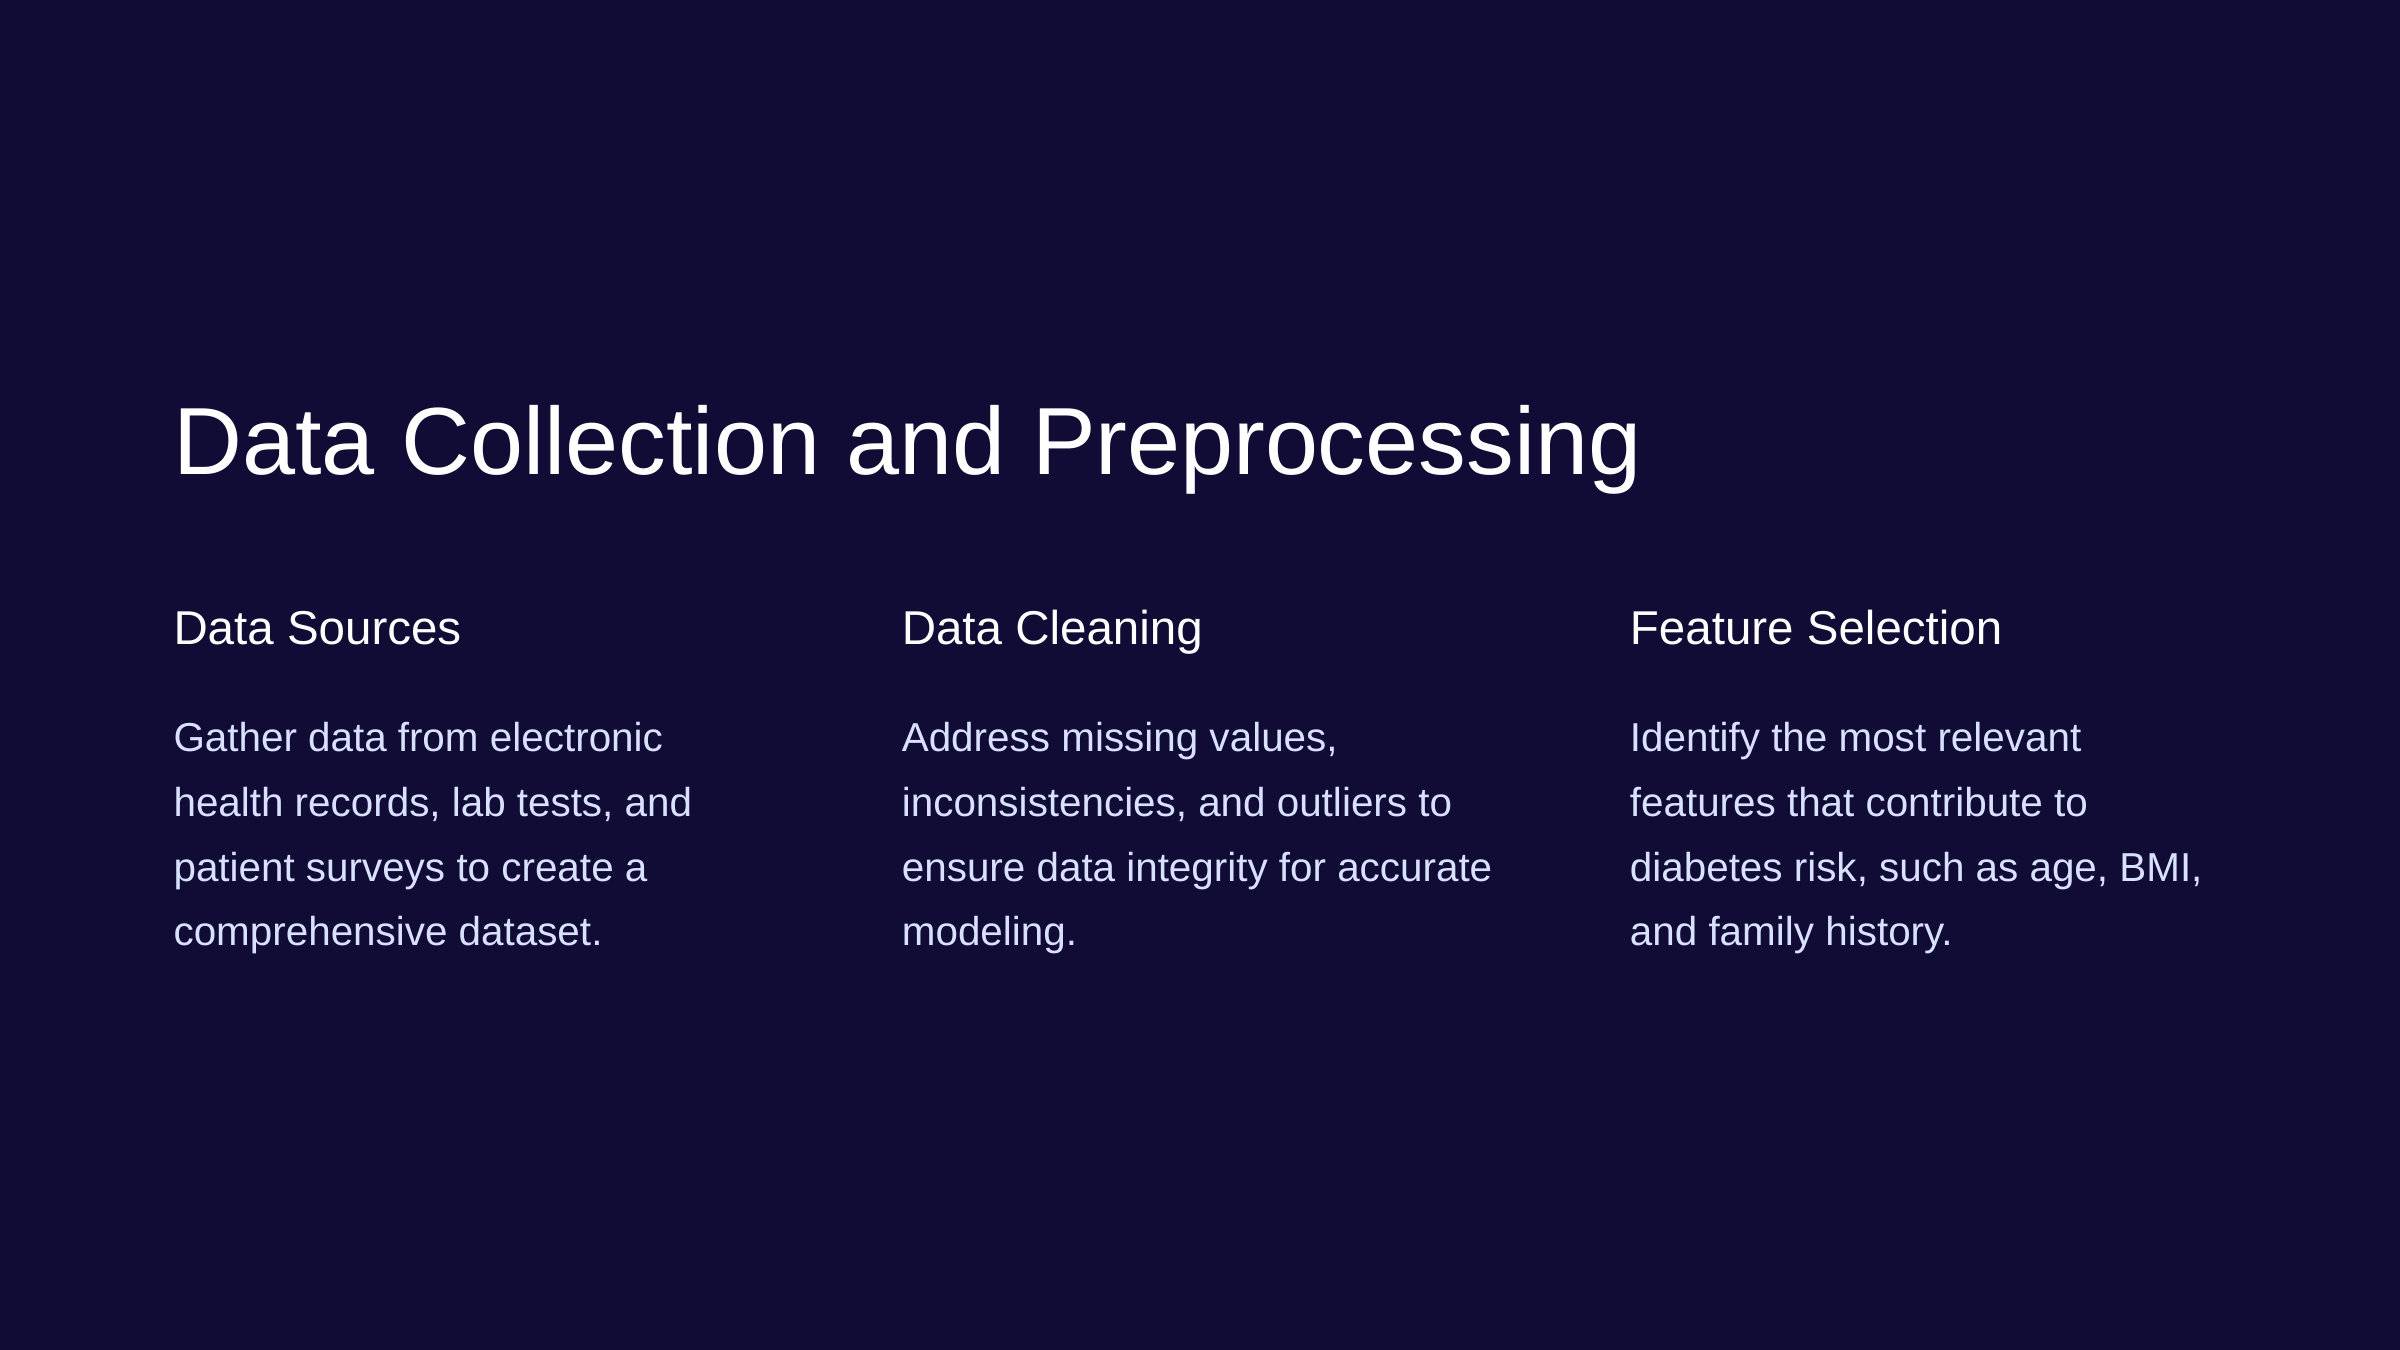

Data Collection and Preprocessing
Data Sources
Data Cleaning
Feature Selection
Gather data from electronic health records, lab tests, and patient surveys to create a comprehensive dataset.
Address missing values, inconsistencies, and outliers to ensure data integrity for accurate modeling.
Identify the most relevant features that contribute to diabetes risk, such as age, BMI, and family history.